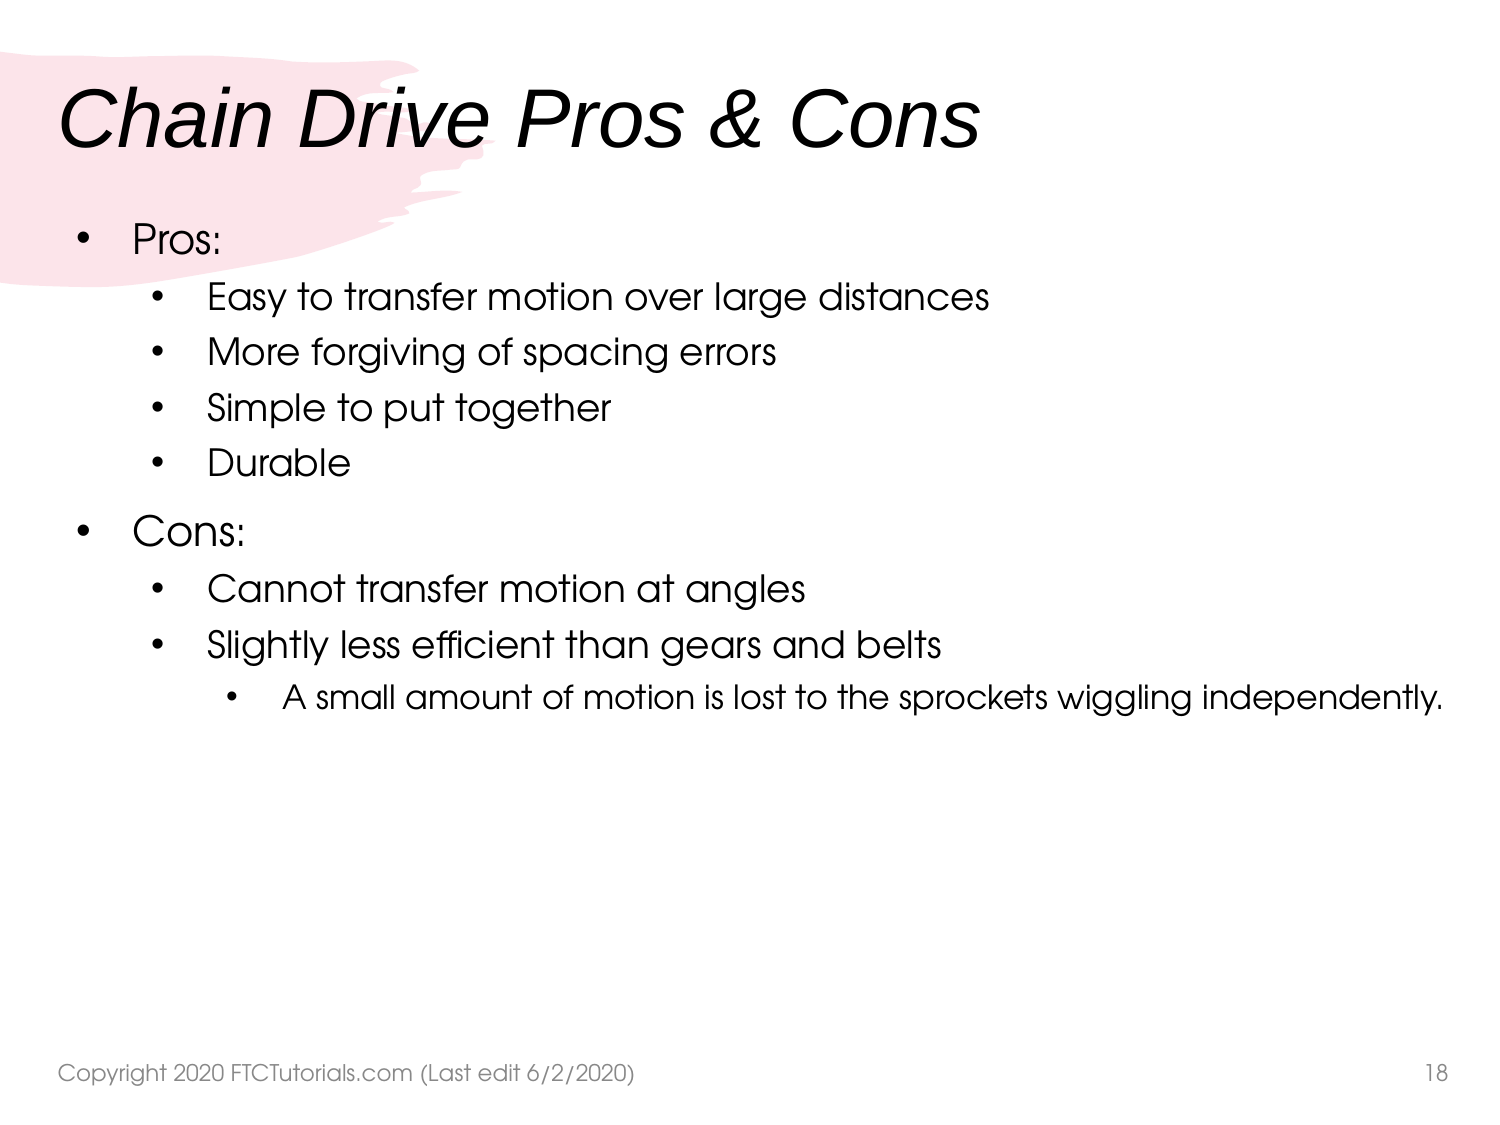

# Chain Drive Pros & Cons
Pros:
Easy to transfer motion over large distances
More forgiving of spacing errors
Simple to put together
Durable
Cons:
Cannot transfer motion at angles
Slightly less efficient than gears and belts
A small amount of motion is lost to the sprockets wiggling independently.
Copyright 2020 FTCTutorials.com (Last edit 6/2/2020)
18